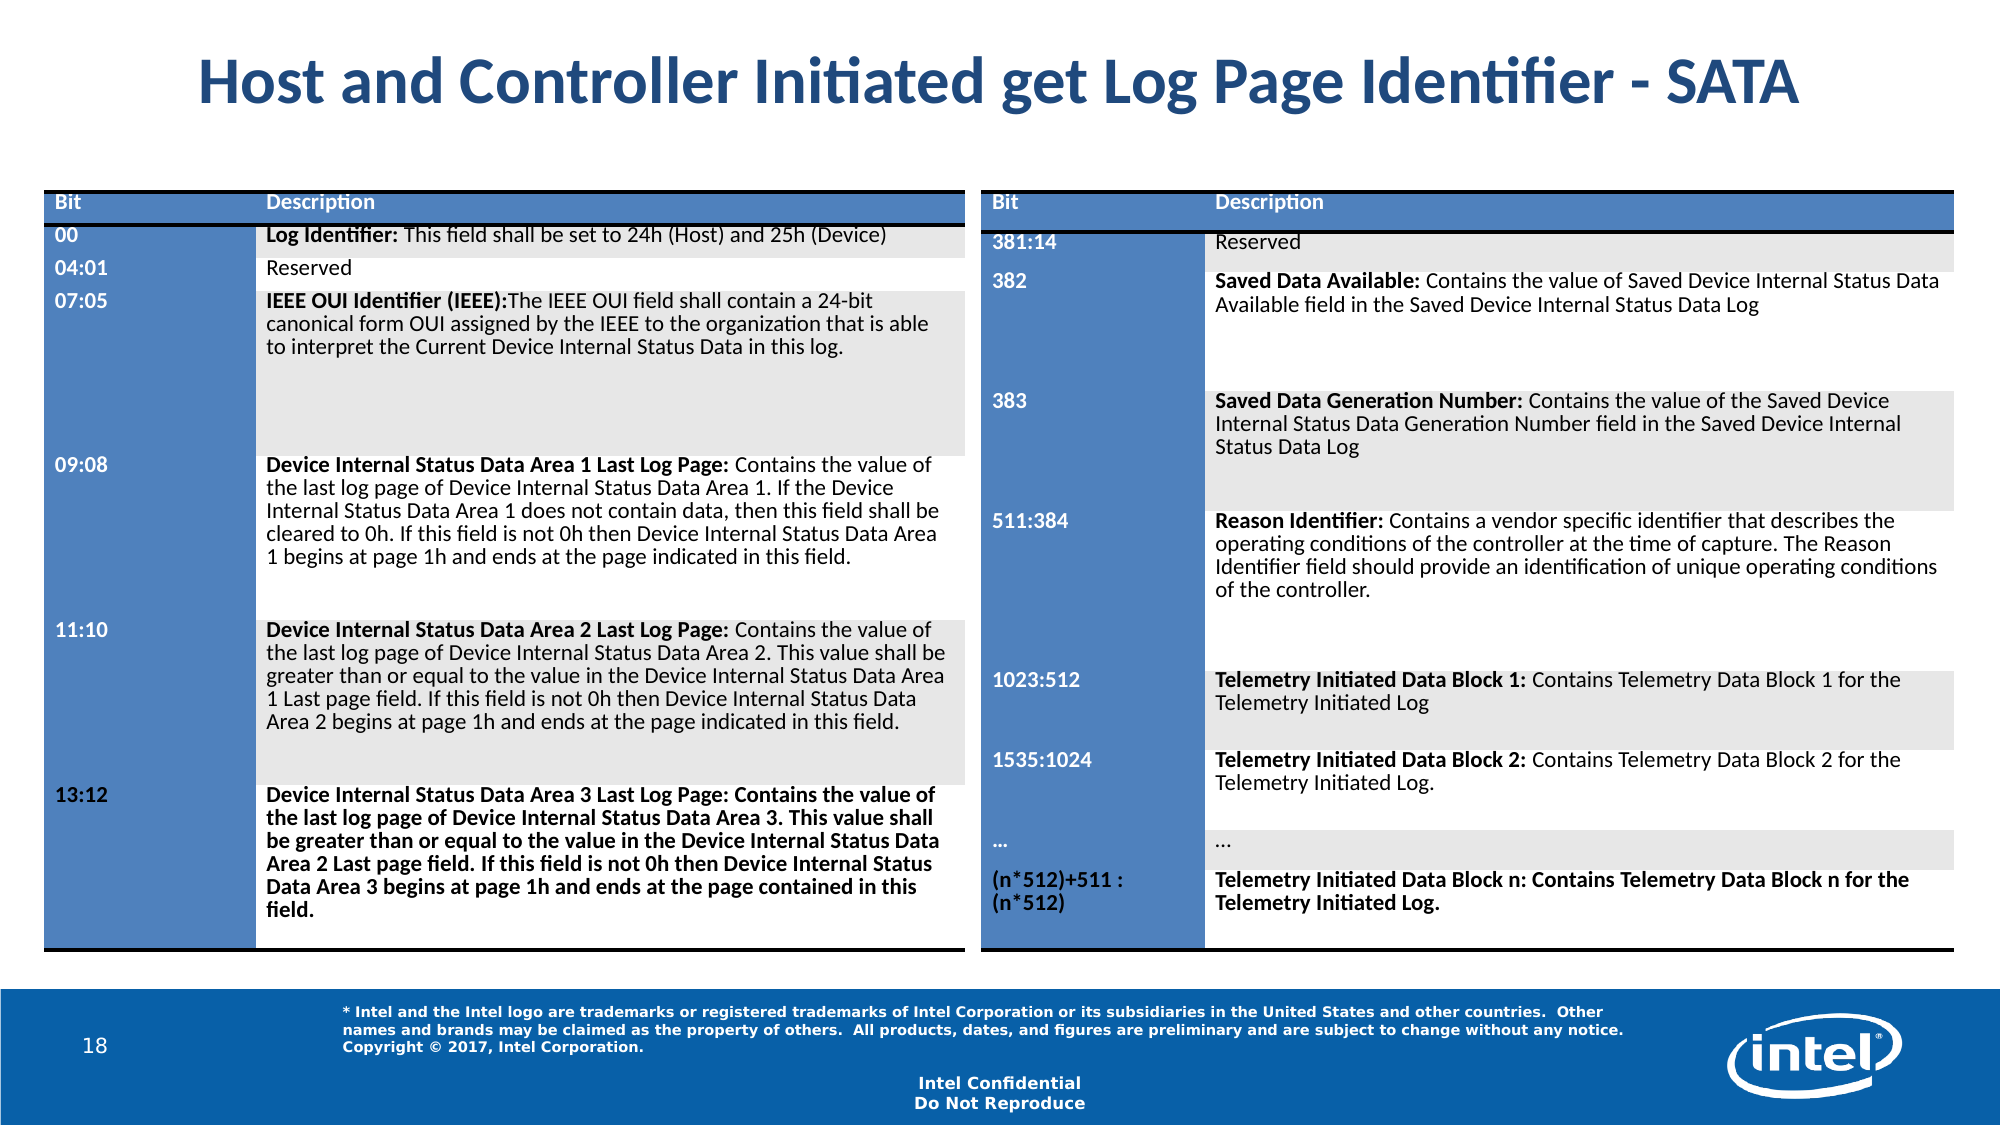

# Host and Controller Initiated get Log Page Identifier - SATA
| Bit | Description |
| --- | --- |
| 00 | Log Identifier: This field shall be set to 24h (Host) and 25h (Device) |
| 04:01 | Reserved |
| 07:05 | IEEE OUI Identifier (IEEE):The IEEE OUI field shall contain a 24-bit canonical form OUI assigned by the IEEE to the organization that is able to interpret the Current Device Internal Status Data in this log. |
| 09:08 | Device Internal Status Data Area 1 Last Log Page: Contains the value of the last log page of Device Internal Status Data Area 1. If the Device Internal Status Data Area 1 does not contain data, then this field shall be cleared to 0h. If this field is not 0h then Device Internal Status Data Area 1 begins at page 1h and ends at the page indicated in this field. |
| 11:10 | Device Internal Status Data Area 2 Last Log Page: Contains the value of the last log page of Device Internal Status Data Area 2. This value shall be greater than or equal to the value in the Device Internal Status Data Area 1 Last page field. If this field is not 0h then Device Internal Status Data Area 2 begins at page 1h and ends at the page indicated in this field. |
| 13:12 | Device Internal Status Data Area 3 Last Log Page: Contains the value of the last log page of Device Internal Status Data Area 3. This value shall be greater than or equal to the value in the Device Internal Status Data Area 2 Last page field. If this field is not 0h then Device Internal Status Data Area 3 begins at page 1h and ends at the page contained in this field. |
| Bit | Description |
| --- | --- |
| 381:14 | Reserved |
| 382 | Saved Data Available: Contains the value of Saved Device Internal Status Data Available field in the Saved Device Internal Status Data Log |
| 383 | Saved Data Generation Number: Contains the value of the Saved Device Internal Status Data Generation Number field in the Saved Device Internal Status Data Log |
| 511:384 | Reason Identifier: Contains a vendor specific identifier that describes the operating conditions of the controller at the time of capture. The Reason Identifier field should provide an identification of unique operating conditions of the controller. |
| 1023:512 | Telemetry Initiated Data Block 1: Contains Telemetry Data Block 1 for the Telemetry Initiated Log |
| 1535:1024 | Telemetry Initiated Data Block 2: Contains Telemetry Data Block 2 for the Telemetry Initiated Log. |
| … | … |
| (n\*512)+511 :(n\*512) | Telemetry Initiated Data Block n: Contains Telemetry Data Block n for the Telemetry Initiated Log. |